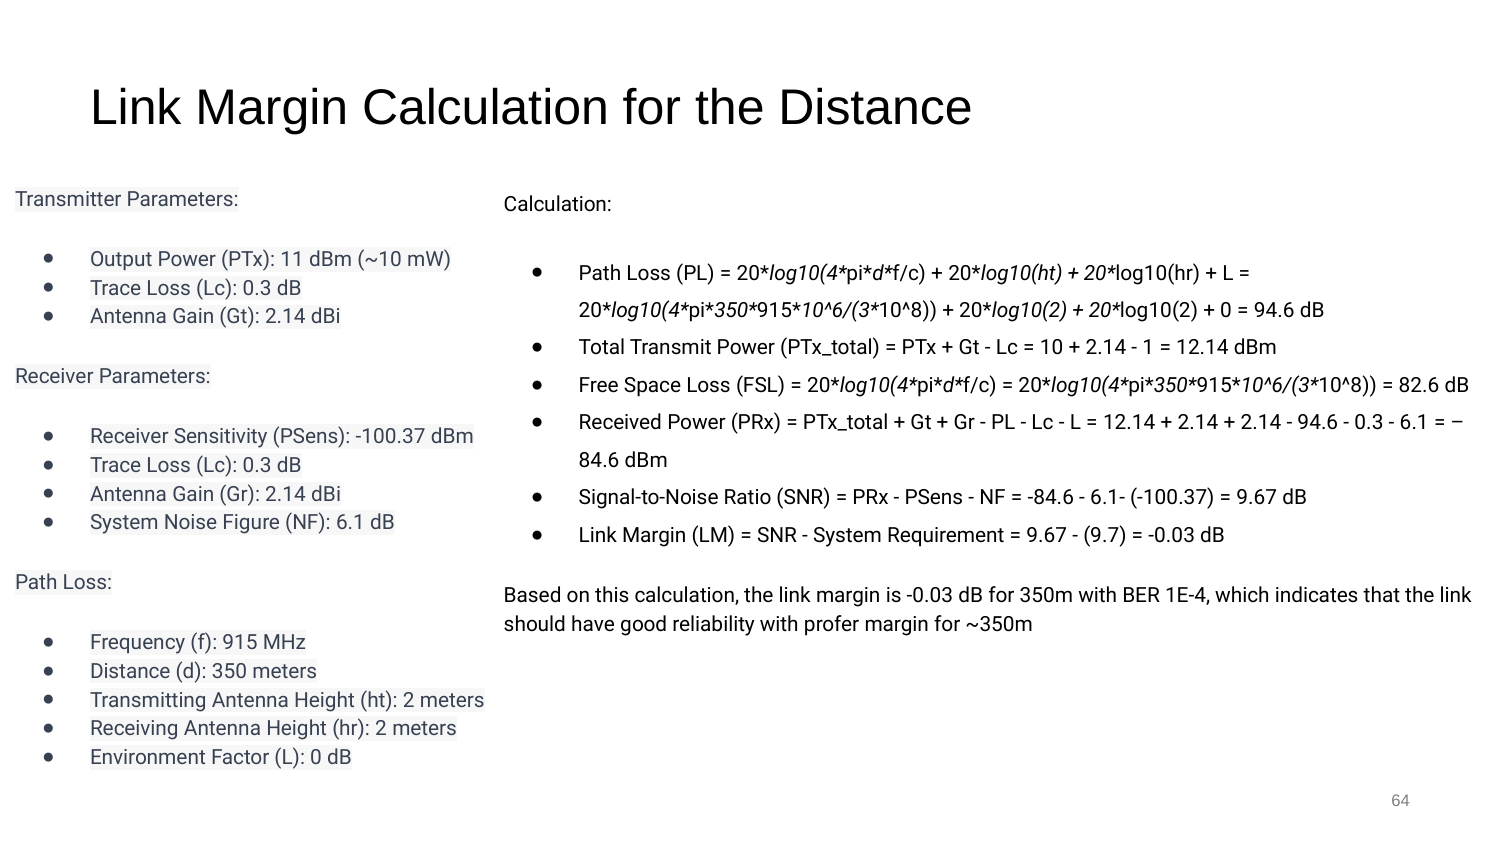

# Link Margin Calculation for the Distance
Transmitter Parameters:
Output Power (PTx): 11 dBm (~10 mW)
Trace Loss (Lc): 0.3 dB
Antenna Gain (Gt): 2.14 dBi
Receiver Parameters:
Receiver Sensitivity (PSens): -100.37 dBm
Trace Loss (Lc): 0.3 dB
Antenna Gain (Gr): 2.14 dBi
System Noise Figure (NF): 6.1 dB
Path Loss:
Frequency (f): 915 MHz
Distance (d): 350 meters
Transmitting Antenna Height (ht): 2 meters
Receiving Antenna Height (hr): 2 meters
Environment Factor (L): 0 dB

Calculation:
Path Loss (PL) = 20*log10(4*pi*d*f/c) + 20*log10(ht) + 20*log10(hr) + L = 20*log10(4*pi*350*915*10^6/(3*10^8)) + 20*log10(2) + 20*log10(2) + 0 = 94.6 dB
Total Transmit Power (PTx_total) = PTx + Gt - Lc = 10 + 2.14 - 1 = 12.14 dBm
Free Space Loss (FSL) = 20*log10(4*pi*d*f/c) = 20*log10(4*pi*350*915*10^6/(3*10^8)) = 82.6 dB
Received Power (PRx) = PTx_total + Gt + Gr - PL - Lc - L = 12.14 + 2.14 + 2.14 - 94.6 - 0.3 - 6.1 = –84.6 dBm
Signal-to-Noise Ratio (SNR) = PRx - PSens - NF = -84.6 - 6.1- (-100.37) = 9.67 dB
Link Margin (LM) = SNR - System Requirement = 9.67 - (9.7) = -0.03 dB
Based on this calculation, the link margin is -0.03 dB for 350m with BER 1E-4, which indicates that the link should have good reliability with profer margin for ~350m

64